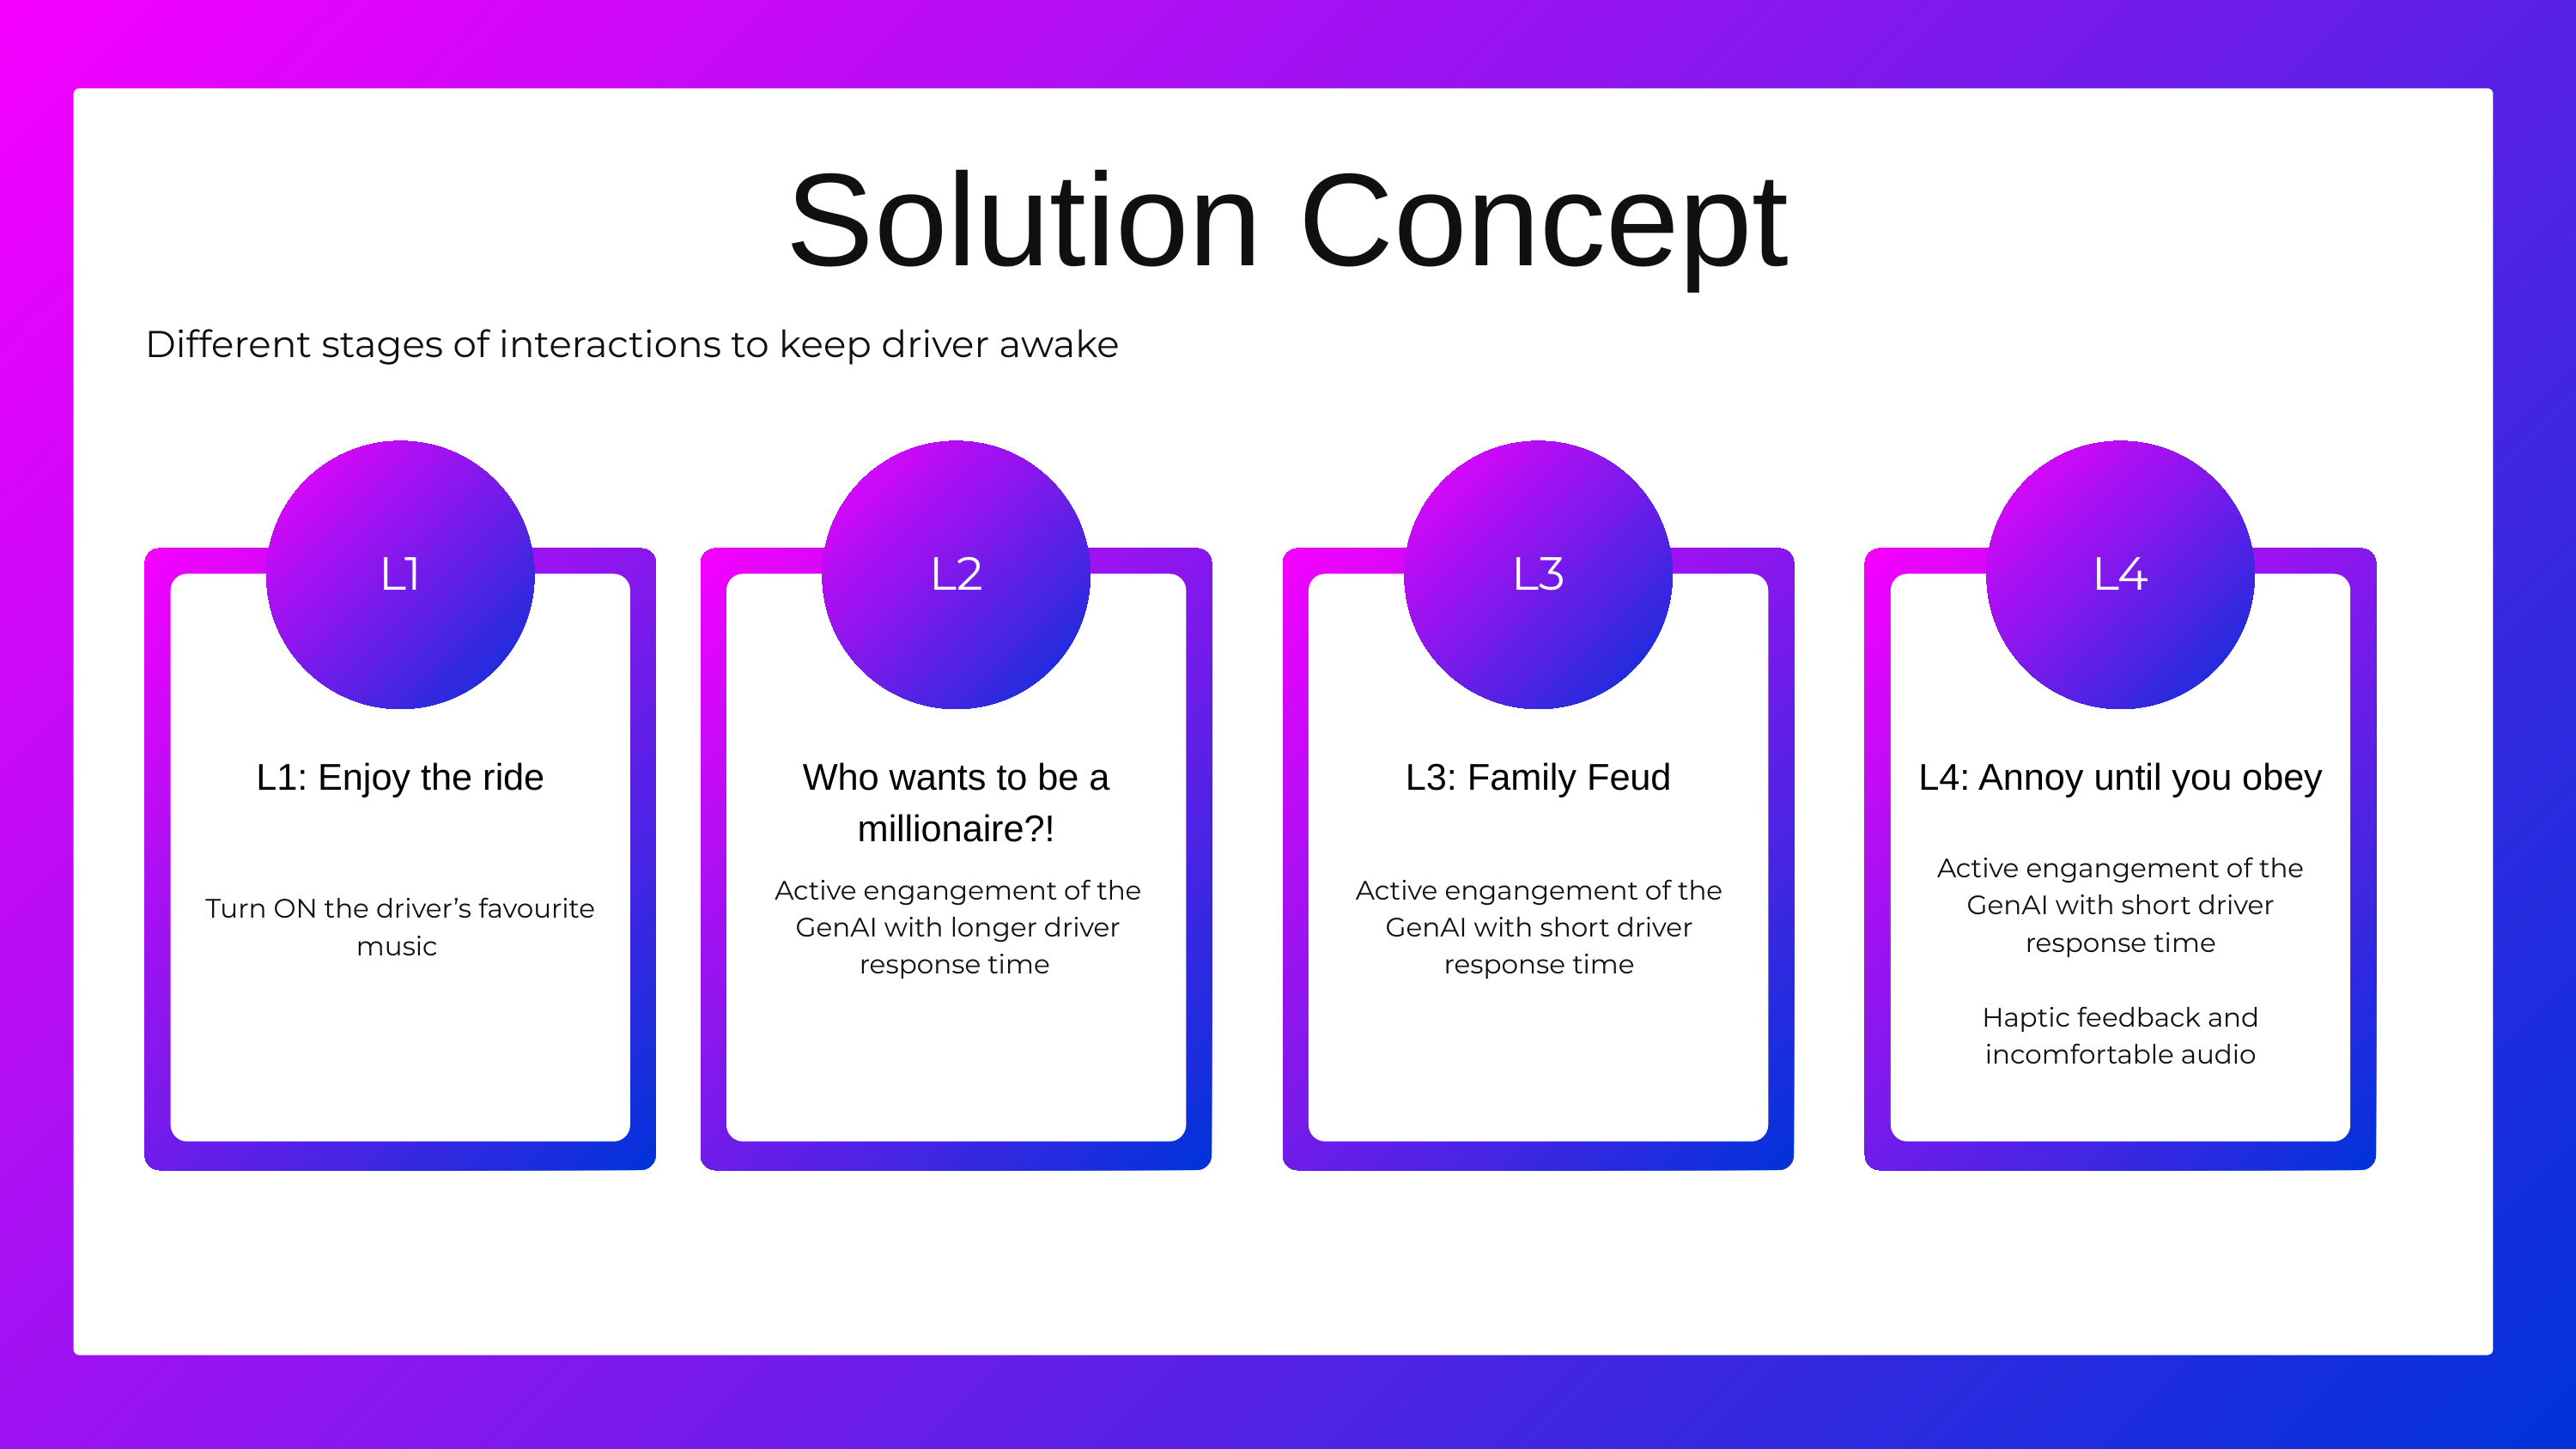

Solution Concept
Different stages of interactions to keep driver awake

L1

L2

L3

L4

L1: Enjoy the ride
Who wants to be a millionaire?!
L3: Family Feud
L4: Annoy until you obey
Active engangement of the GenAI with short driver response time

Haptic feedback and incomfortable audio

Active engangement of the GenAI with longer driver response time
Active engangement of the GenAI with short driver response time
Turn ON the driver’s favourite music